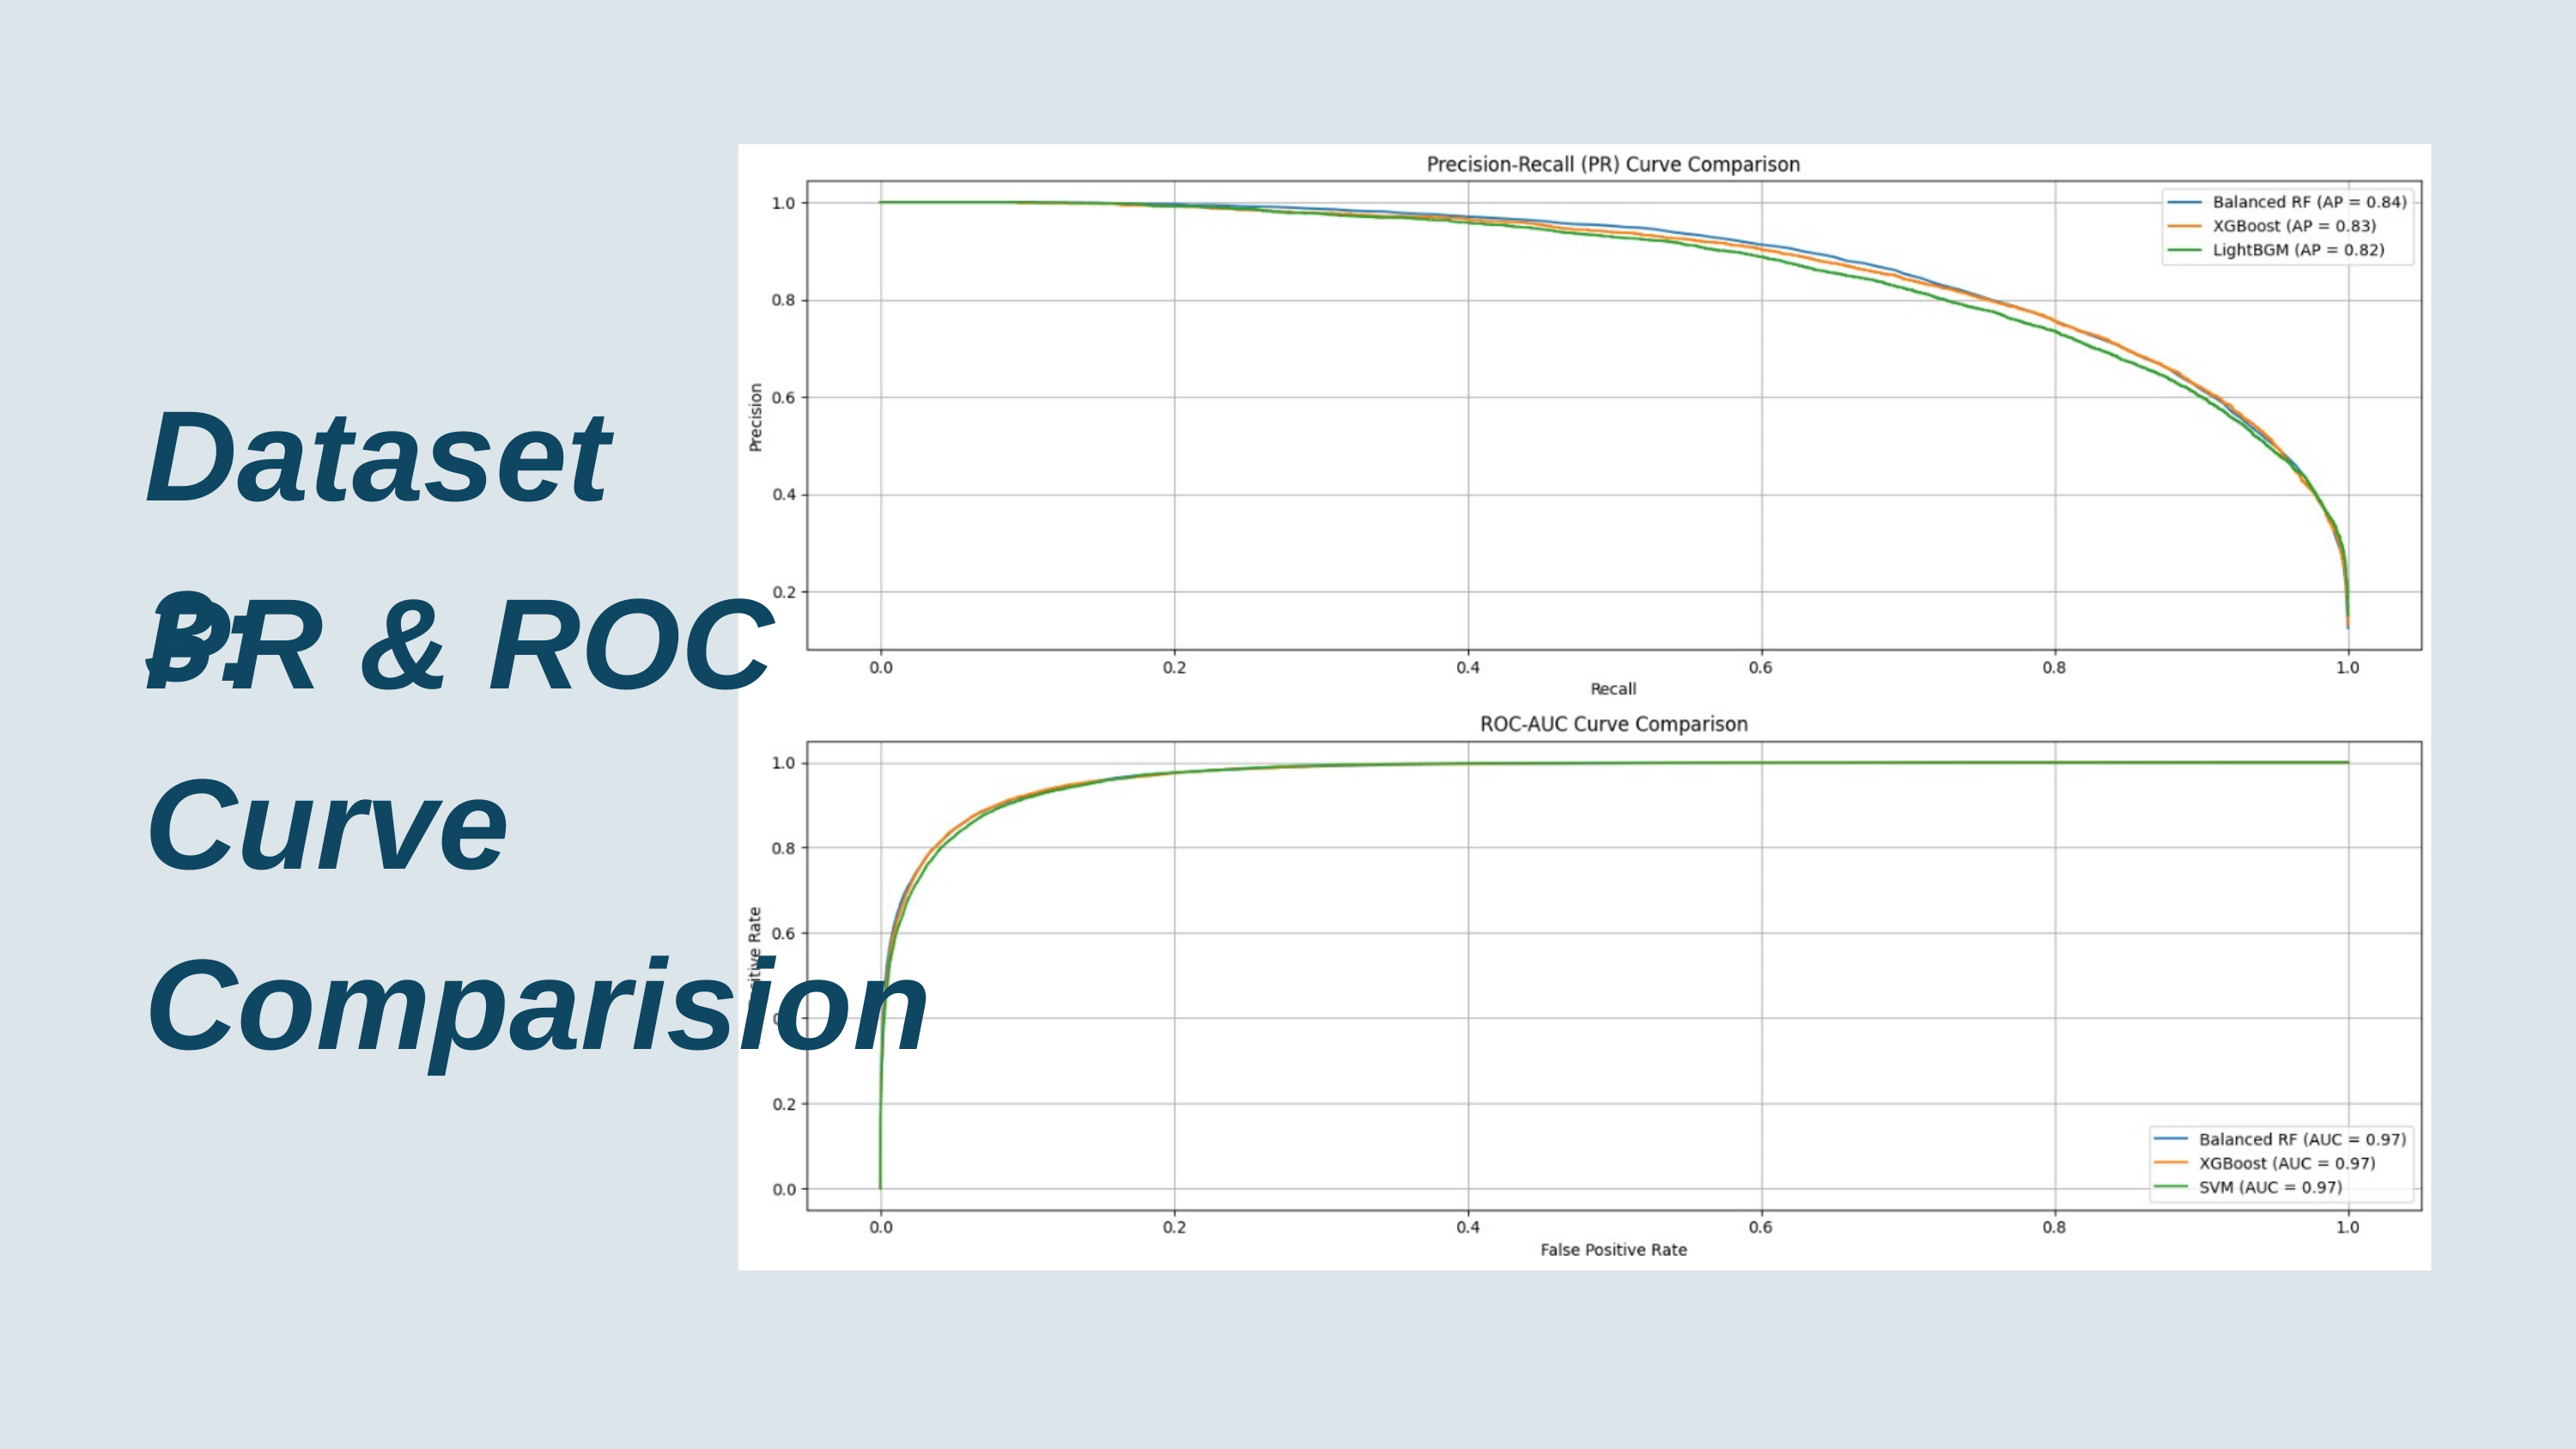

Dataset 3:
PR & ROC
Curve Comparision